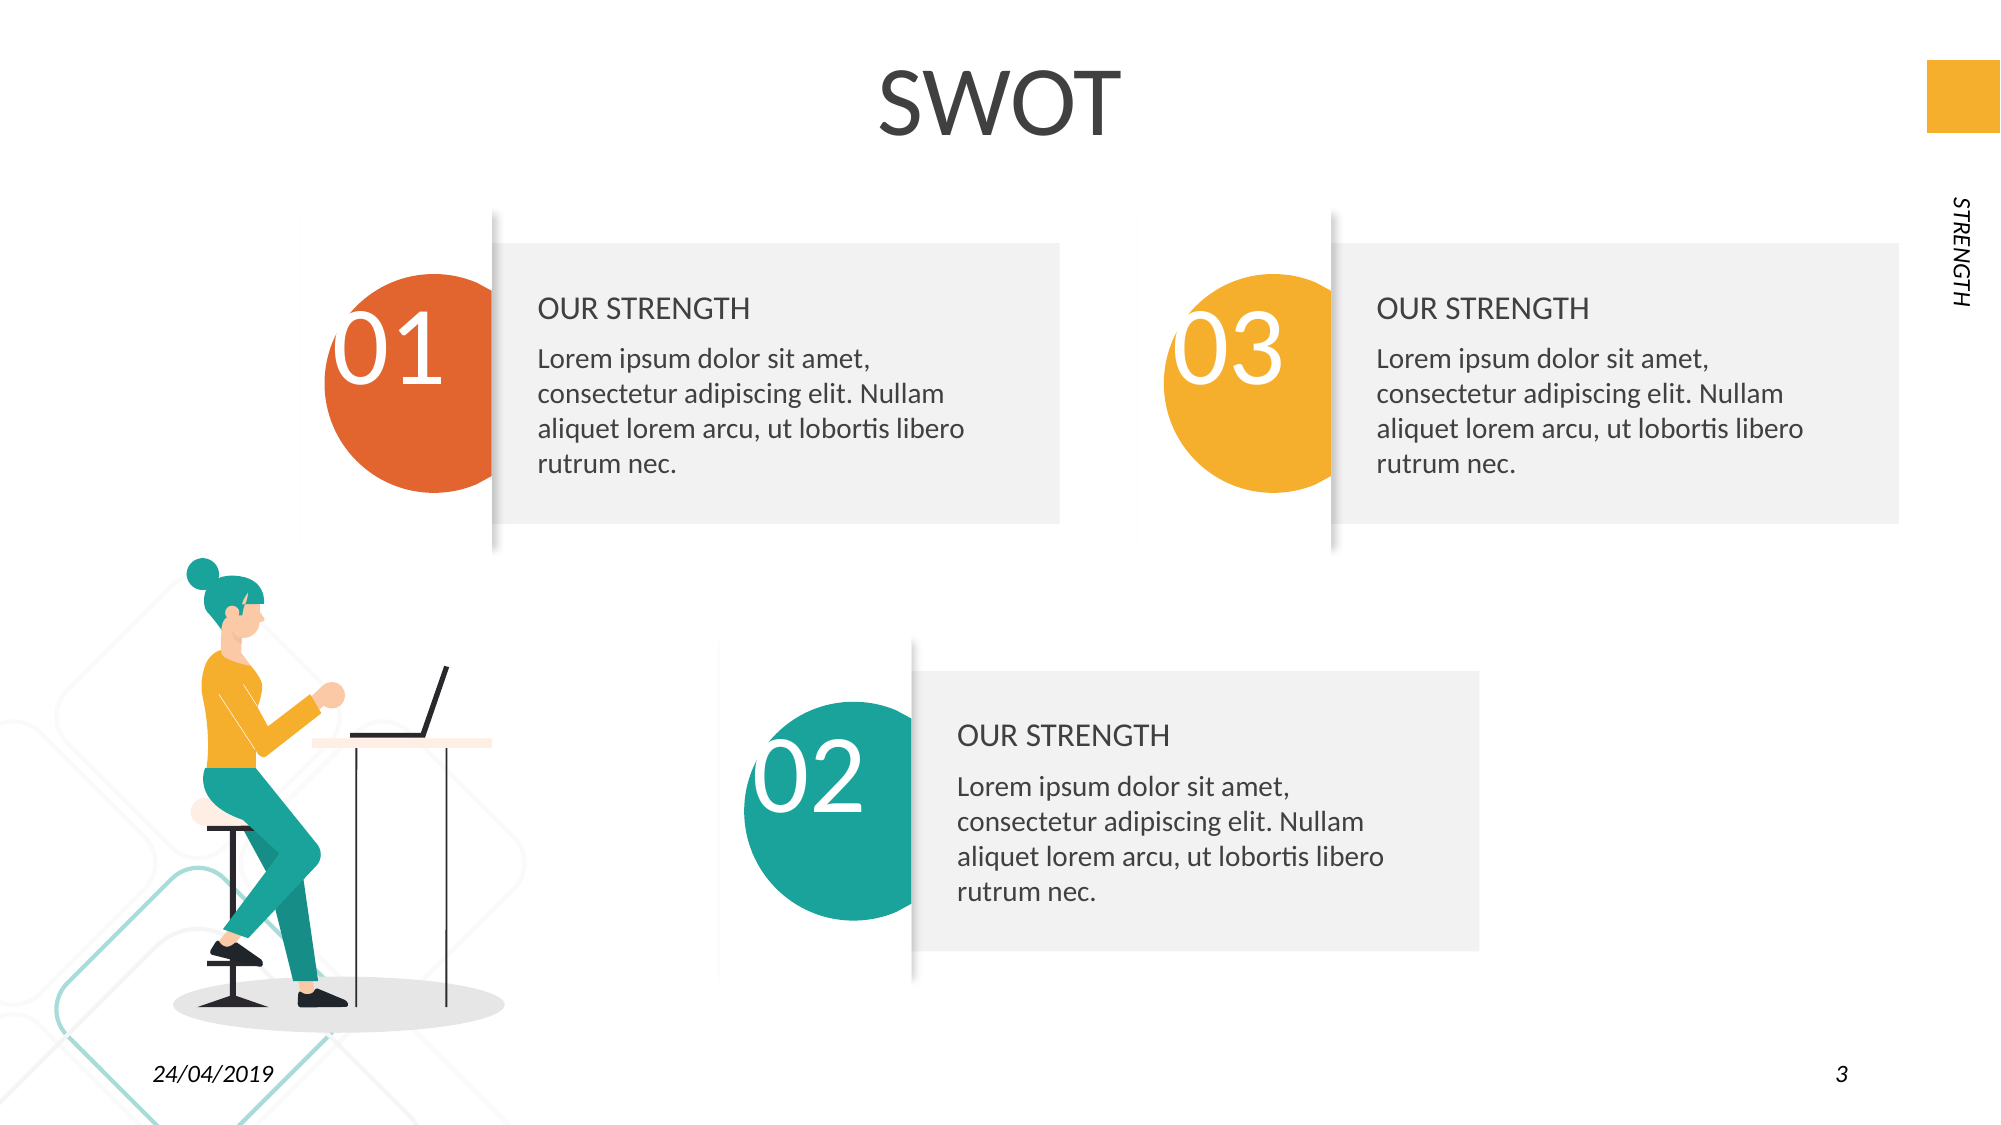

SWOT

01

OUR STRENGTH
Lorem ipsum dolor sit amet, consectetur adipiscing elit. Nullam aliquet lorem arcu, ut lobortis libero rutrum nec.

03

OUR STRENGTH
Lorem ipsum dolor sit amet, consectetur adipiscing elit. Nullam aliquet lorem arcu, ut lobortis libero rutrum nec.
STRENGTH

02

OUR STRENGTH
Lorem ipsum dolor sit amet, consectetur adipiscing elit. Nullam aliquet lorem arcu, ut lobortis libero rutrum nec.

24/04/2019
3